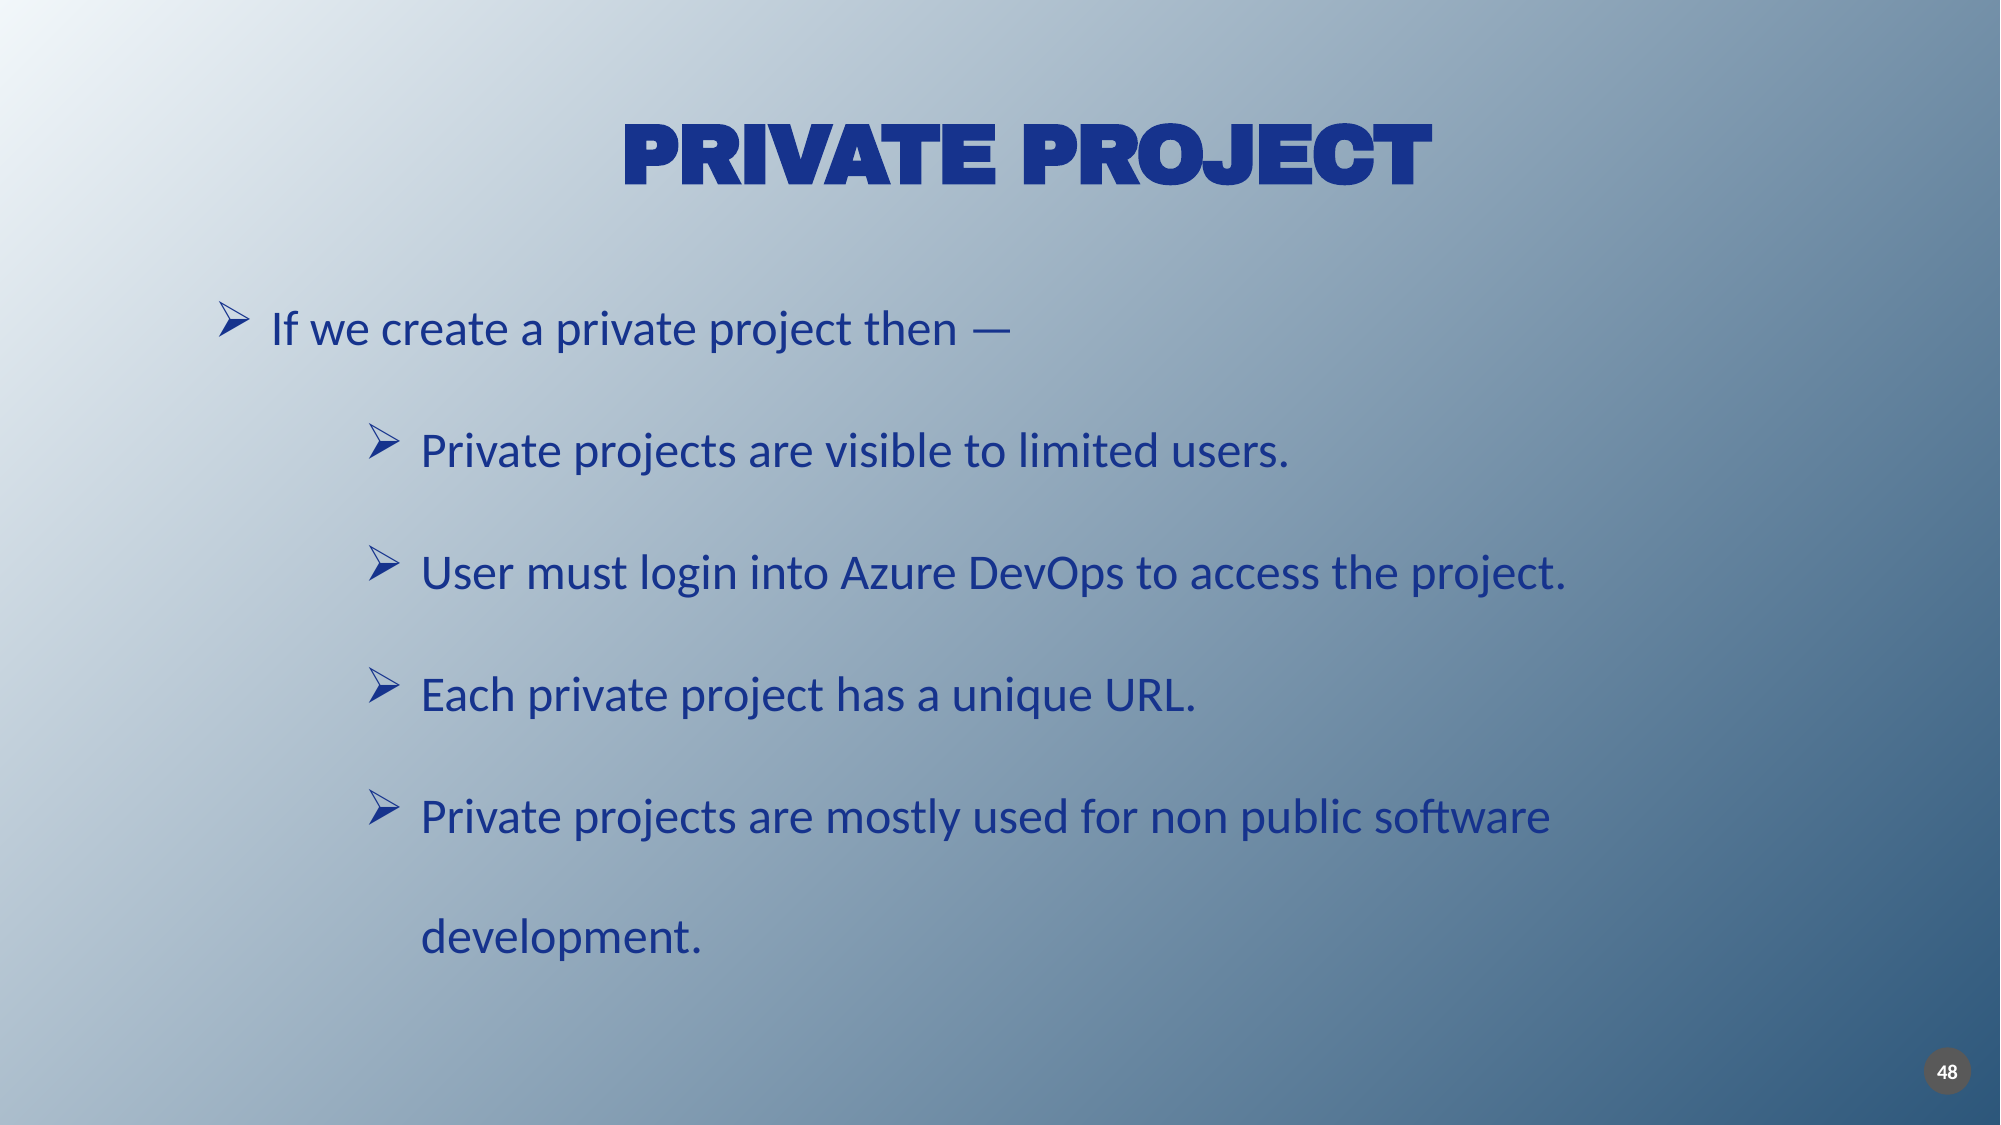

PRIVATE PROJECT
If we create a private project then —
Private projects are visible to limited users.
User must login into Azure DevOps to access the project.
Each private project has a unique URL.
Private projects are mostly used for non public software development.
48